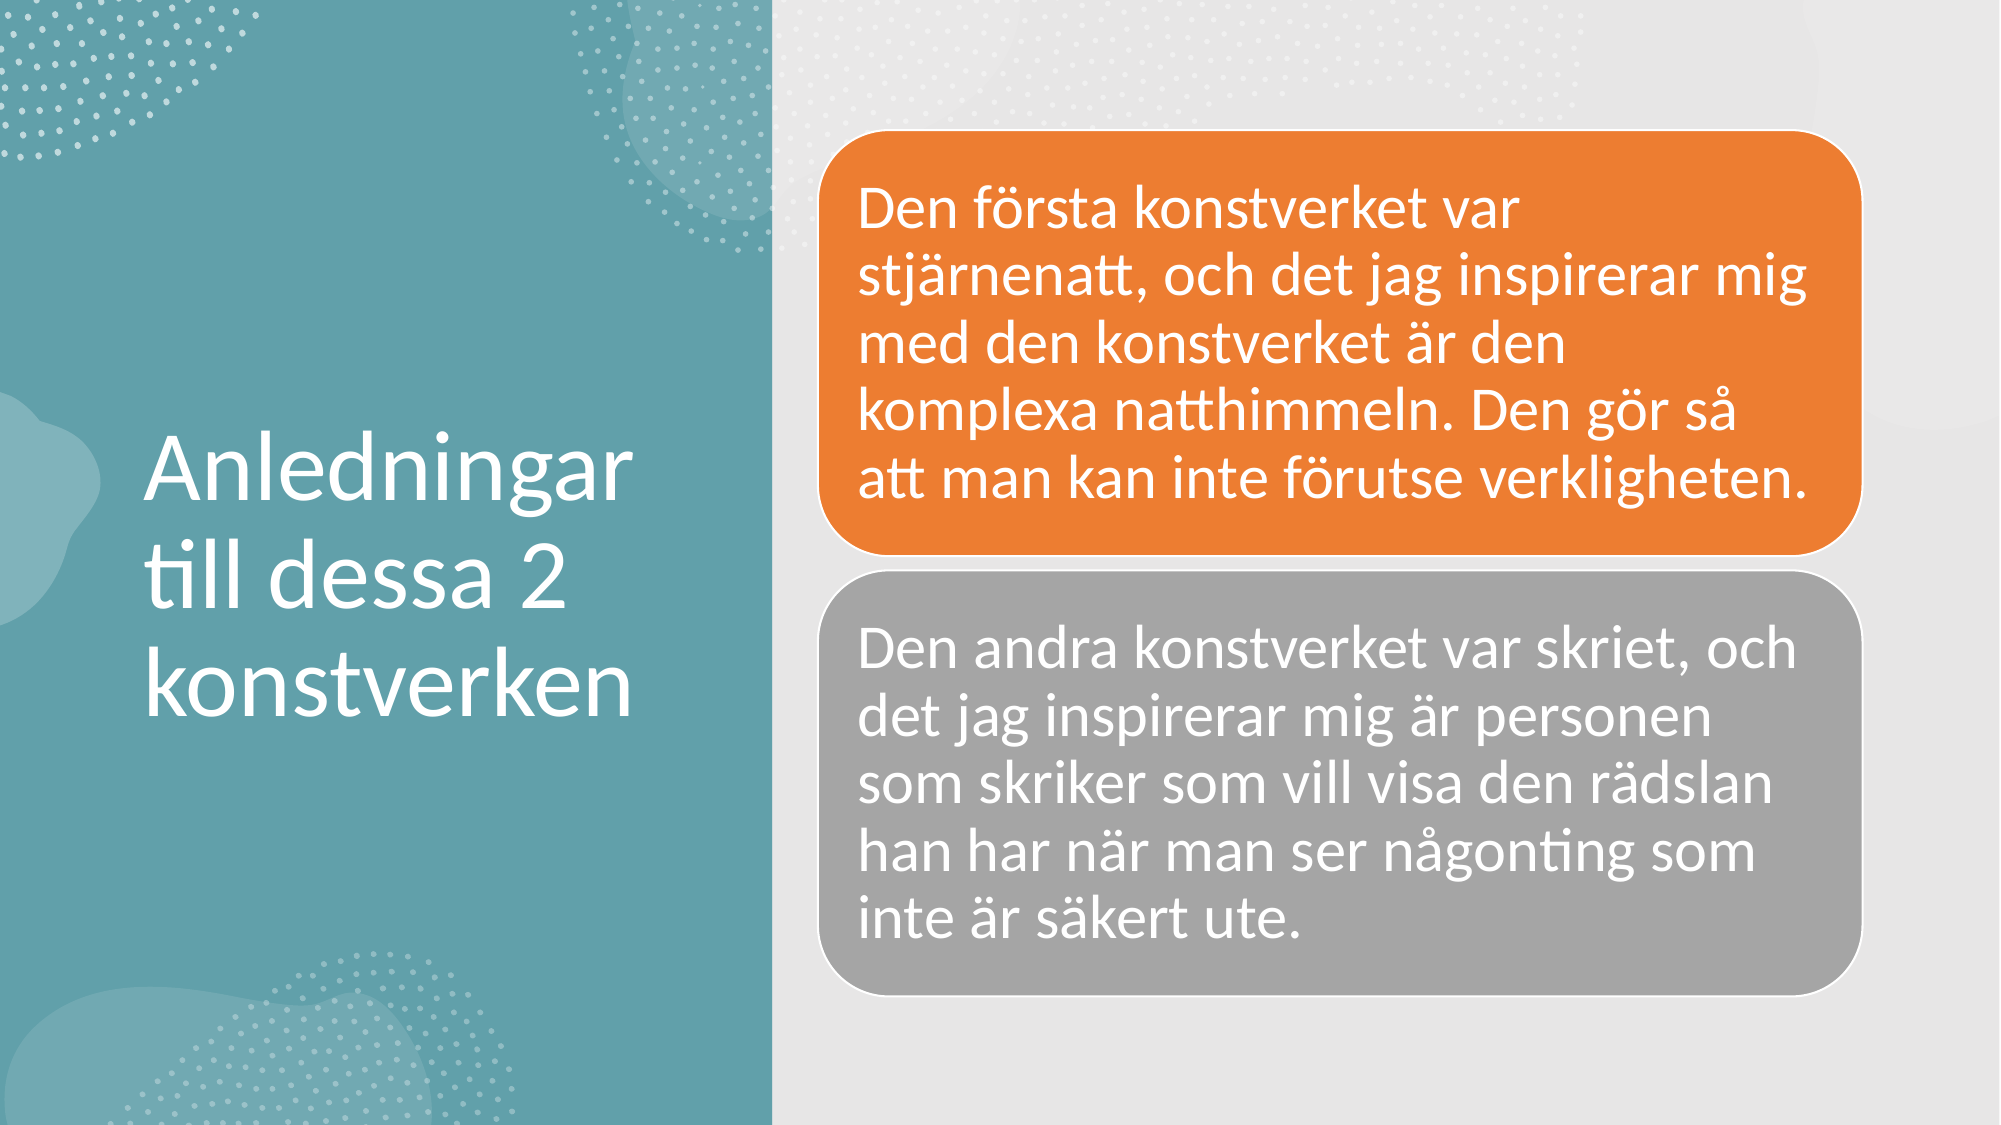

Den första konstverket var stjärnenatt, och det jag inspirerar mig med den konstverket är den komplexa natthimmeln. Den gör så att man kan inte förutse verkligheten.
# Anledningar till dessa 2 konstverken
Den andra konstverket var skriet, och det jag inspirerar mig är personen som skriker som vill visa den rädslan han har när man ser någonting som inte är säkert ute.